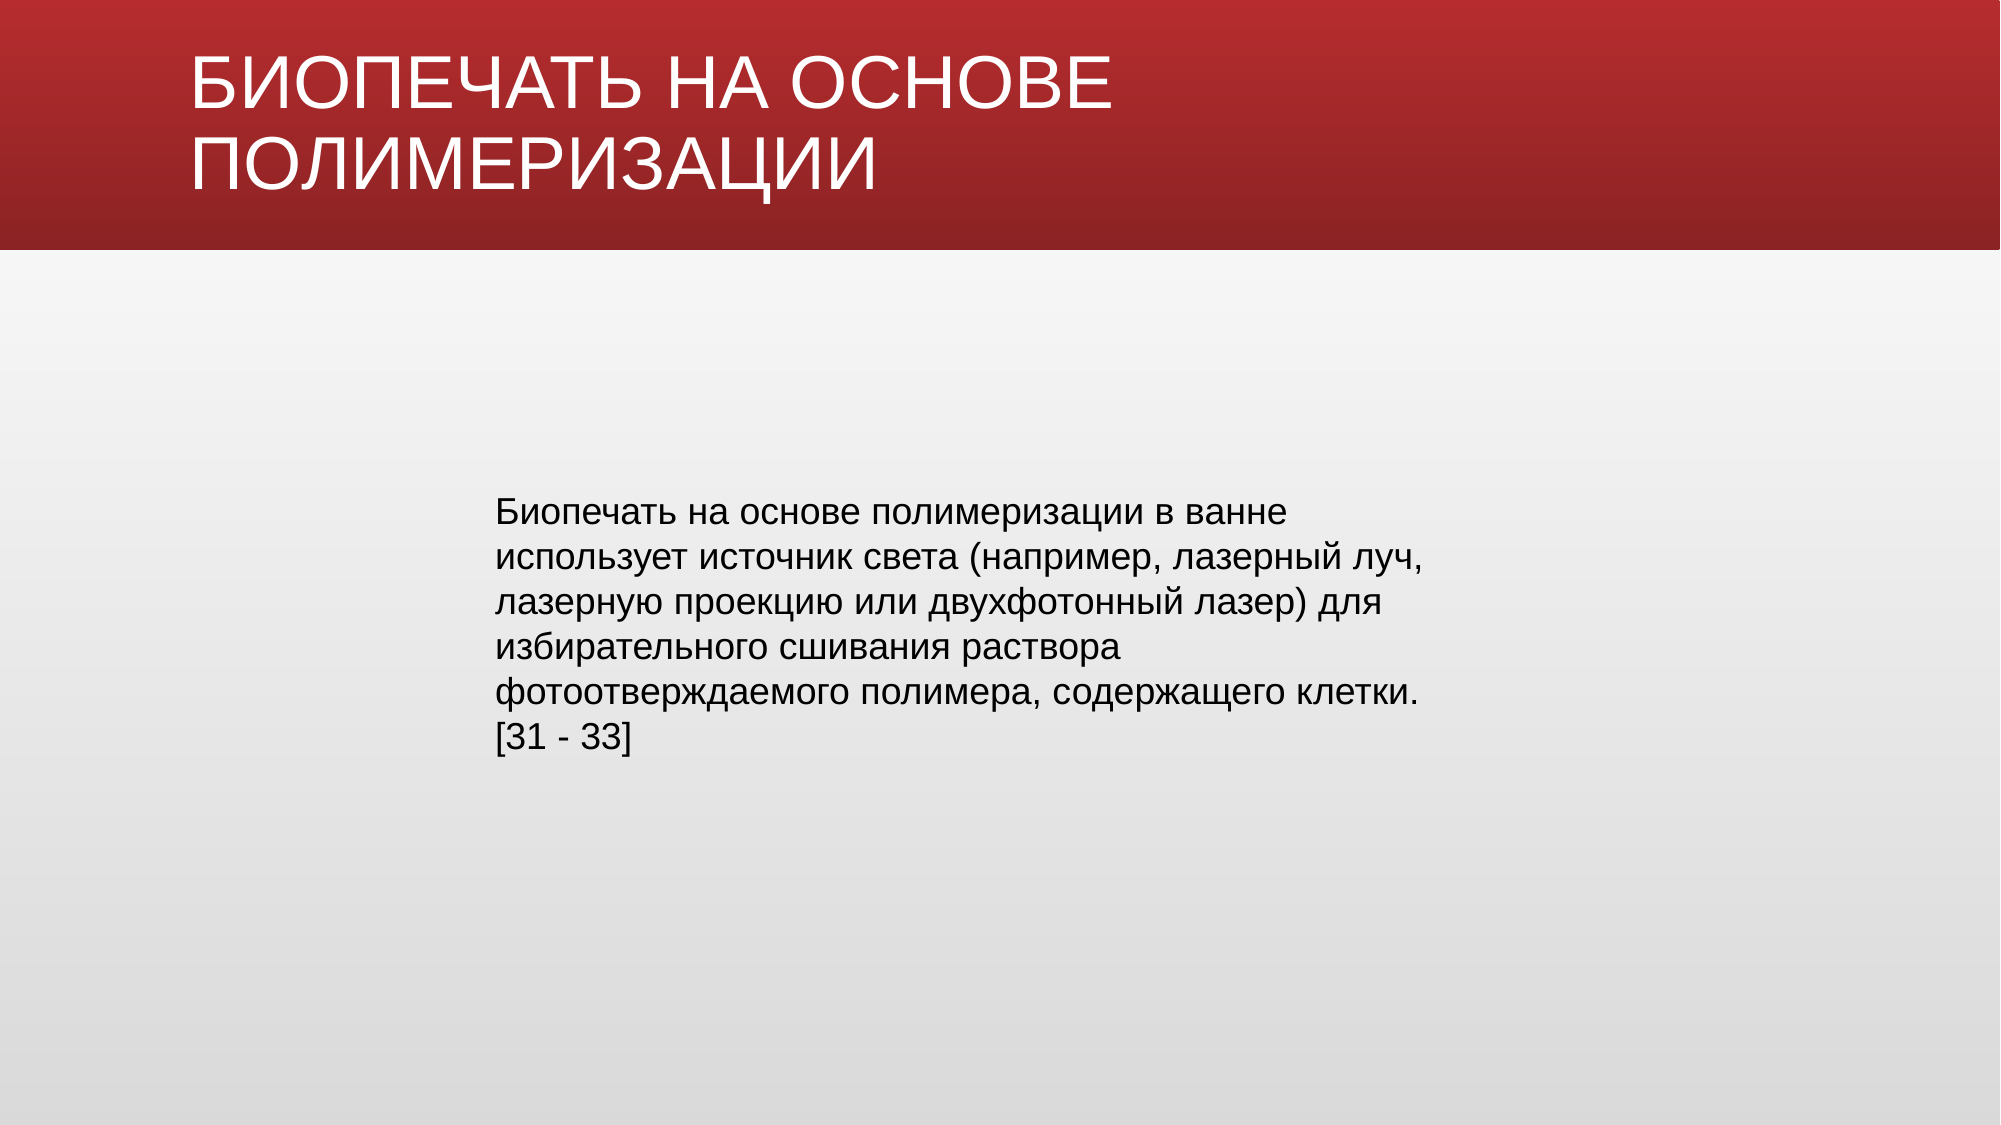

# БИОПЕЧАТЬ НА ОСНОВЕ ПОЛИМЕРИЗАЦИИ
Биопечать на основе полимеризации в ванне использует источник света (например, лазерный луч, лазерную проекцию или двухфотонный лазер) для избирательного сшивания раствора фотоотверждаемого полимера, содержащего клетки. [31 - 33]